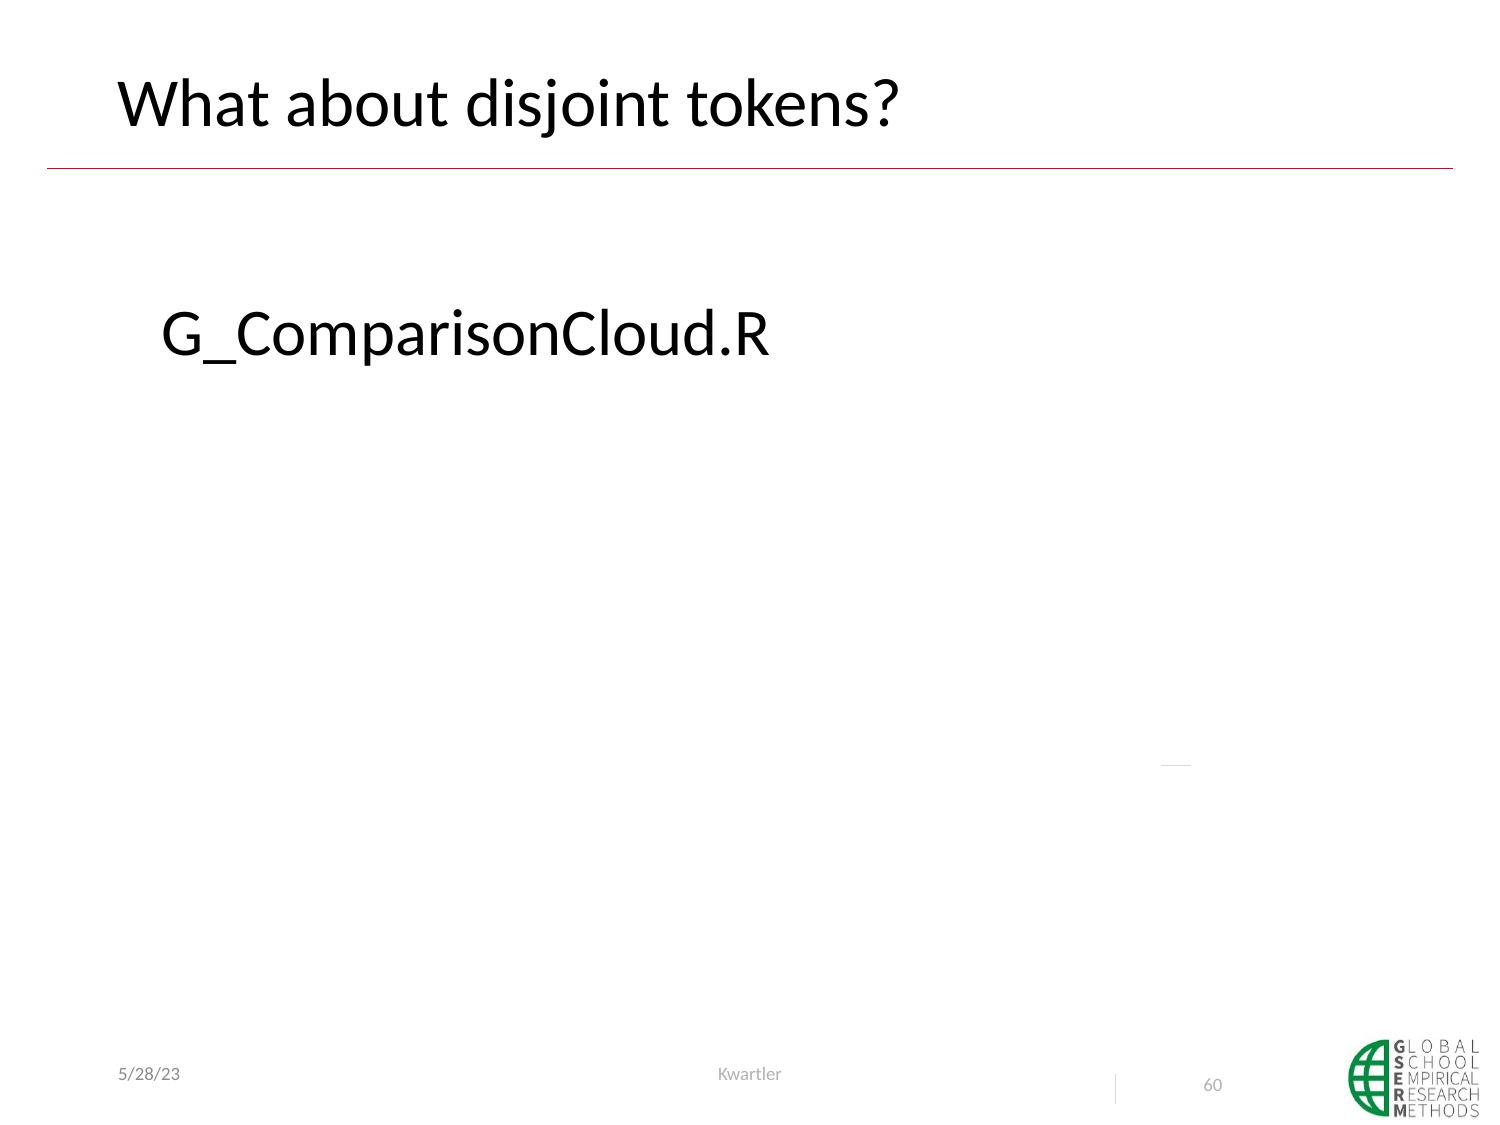

# What about disjoint tokens?
G_ComparisonCloud.R
5/28/23
Kwartler
60